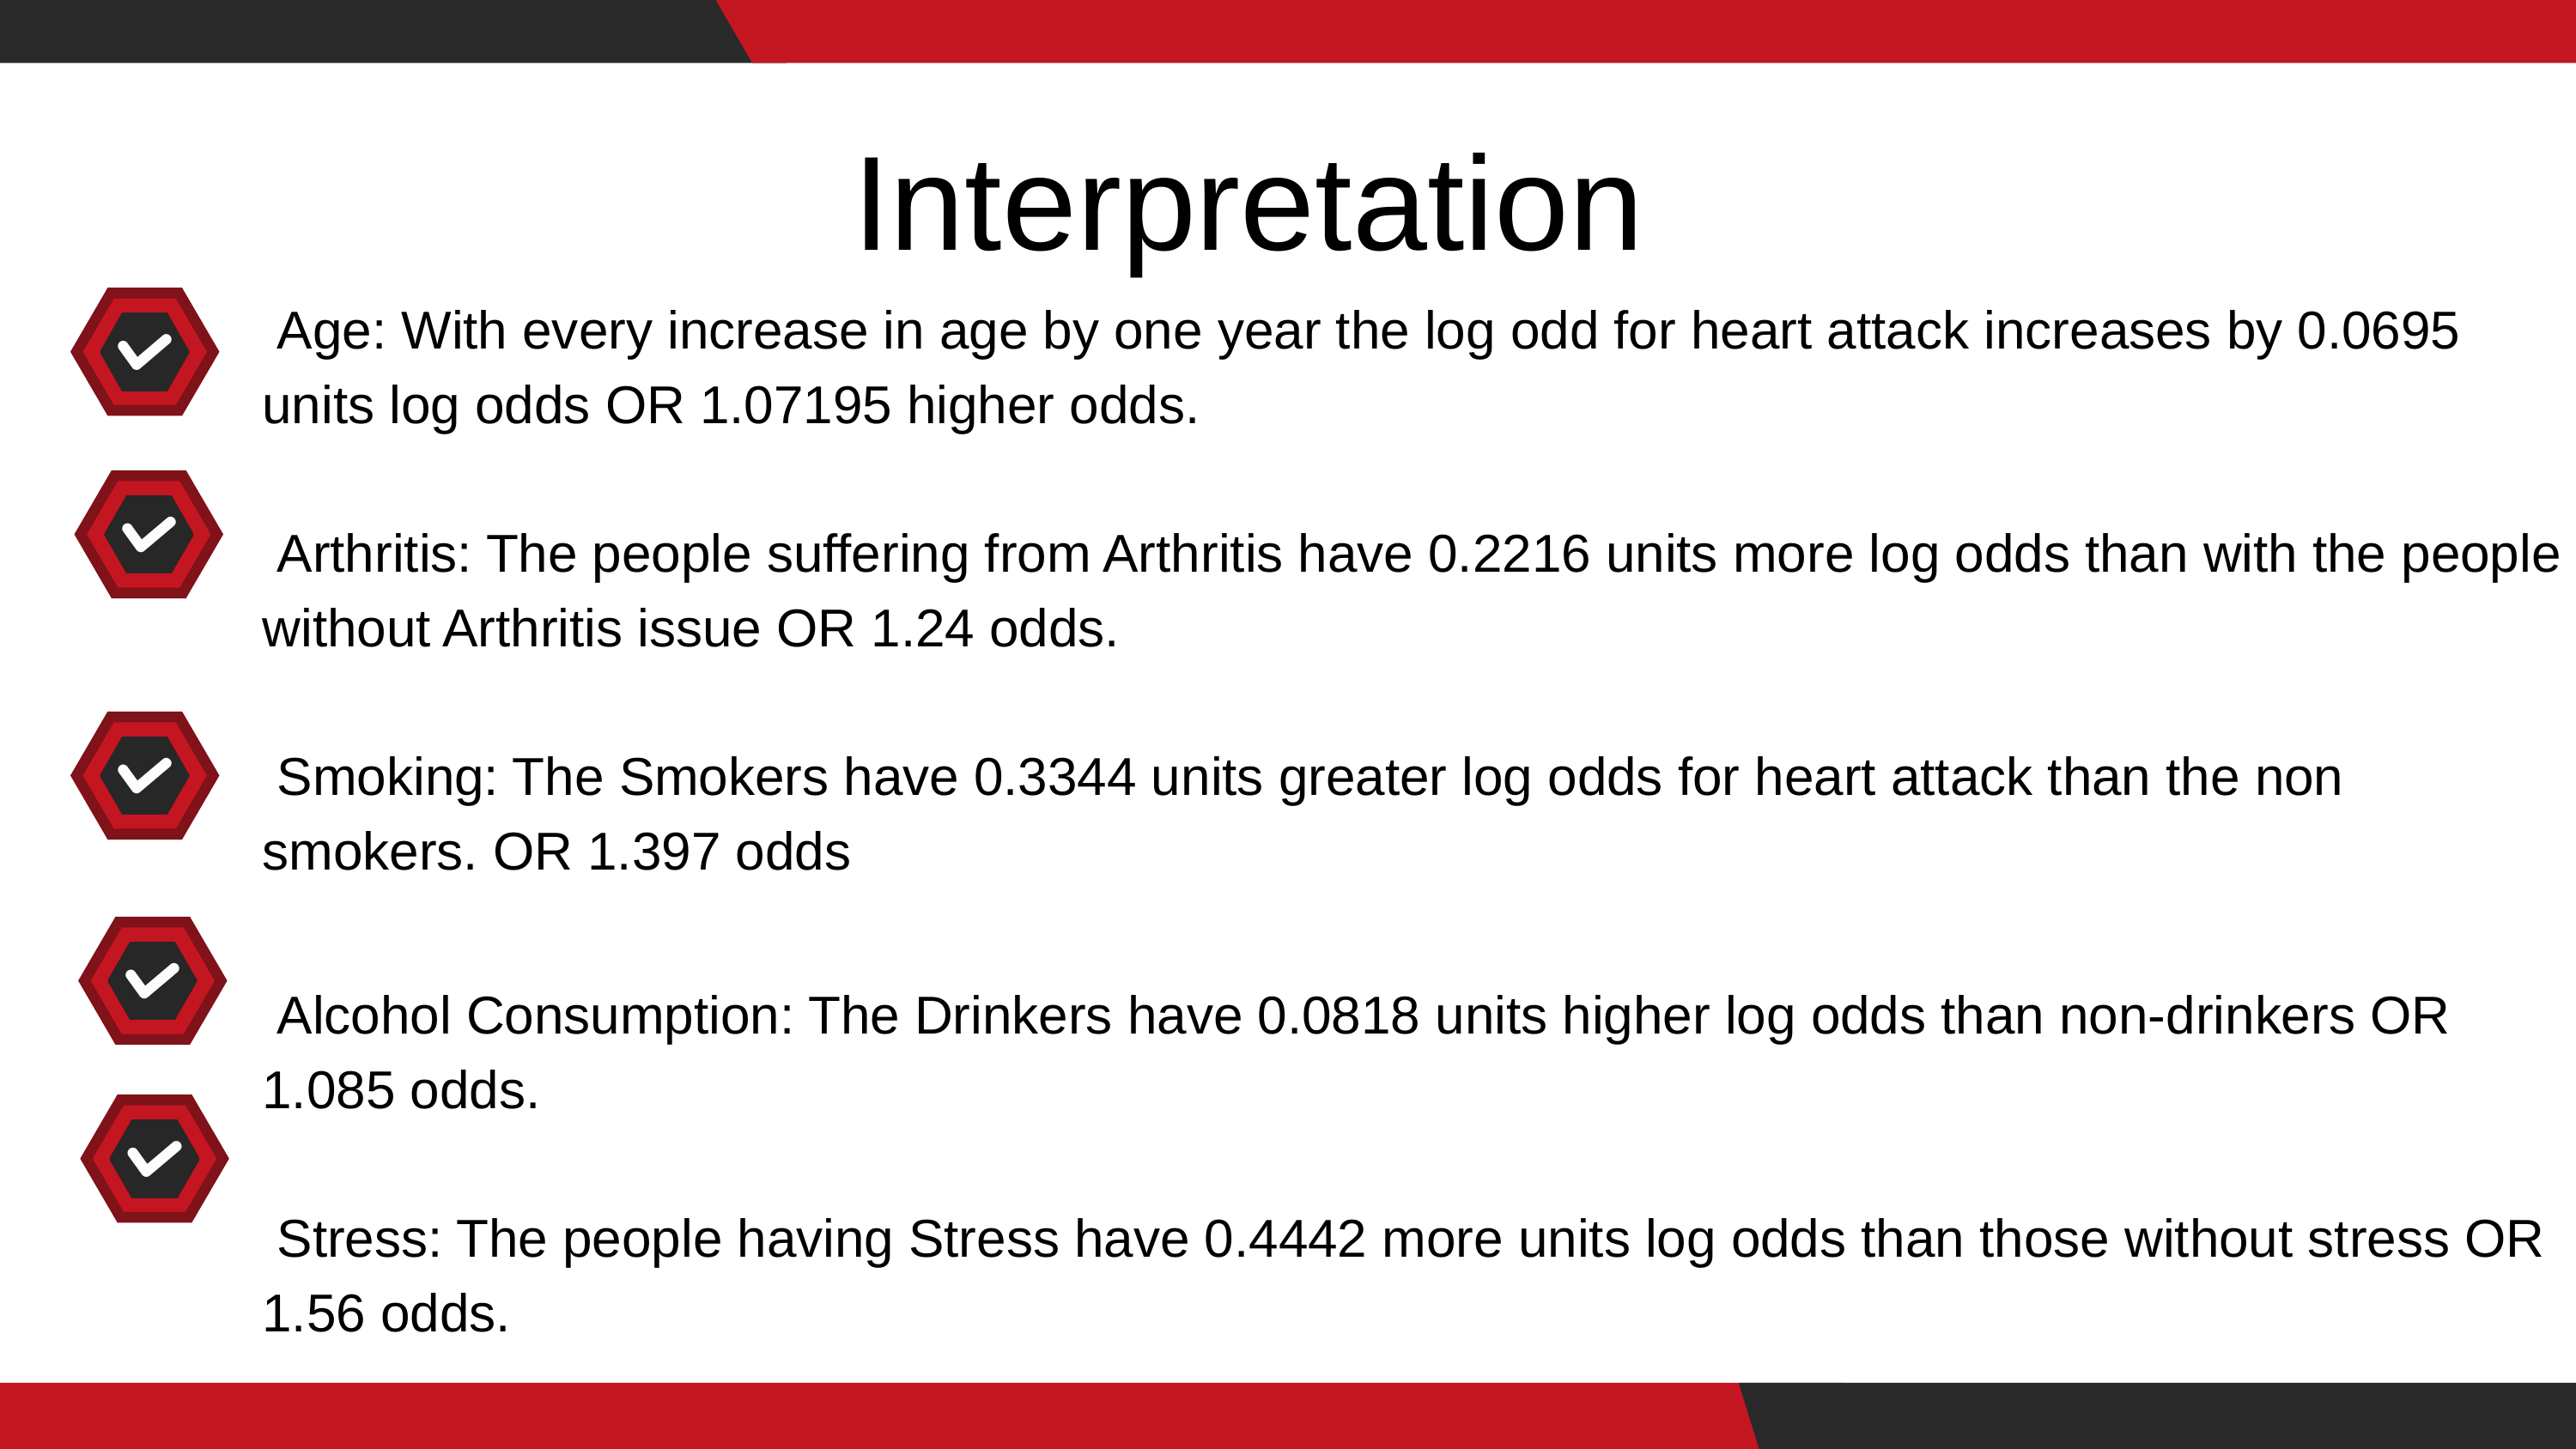

Interpretation
 Age: With every increase in age by one year the log odd for heart attack increases by 0.0695 units log odds OR 1.07195 higher odds.

 Arthritis: The people suffering from Arthritis have 0.2216 units more log odds than with the people without Arthritis issue OR 1.24 odds.

 Smoking: The Smokers have 0.3344 units greater log odds for heart attack than the non smokers. OR 1.397 odds

 Alcohol Consumption: The Drinkers have 0.0818 units higher log odds than non-drinkers OR 1.085 odds.

 Stress: The people having Stress have 0.4442 more units log odds than those without stress OR 1.56 odds.